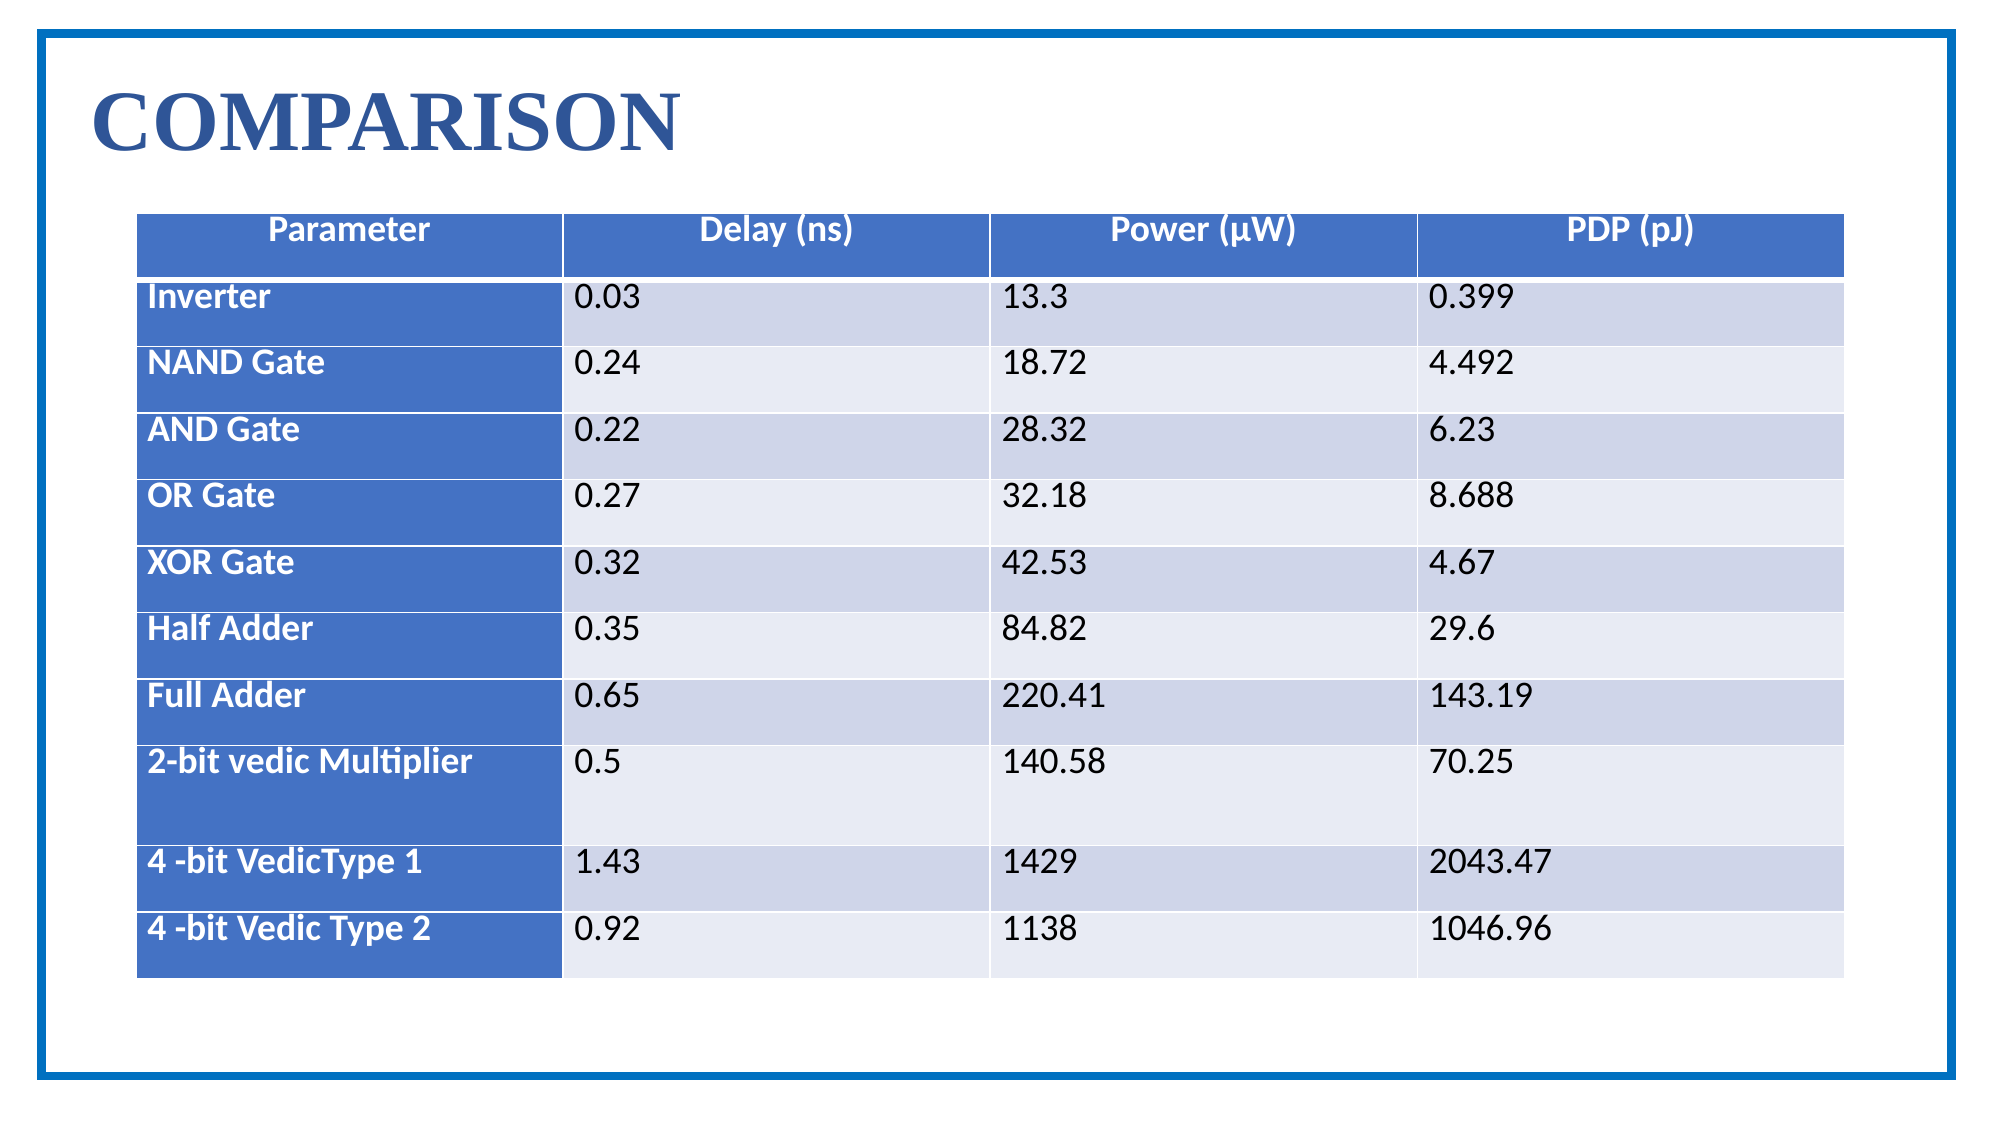

# COMPARISON
| Parameter | Delay (ns) | Power (μW) | PDP (pJ) |
| --- | --- | --- | --- |
| Inverter | 0.03 | 13.3 | 0.399 |
| NAND Gate | 0.24 | 18.72 | 4.492 |
| AND Gate | 0.22 | 28.32 | 6.23 |
| OR Gate | 0.27 | 32.18 | 8.688 |
| XOR Gate | 0.32 | 42.53 | 4.67 |
| Half Adder | 0.35 | 84.82 | 29.6 |
| Full Adder | 0.65 | 220.41 | 143.19 |
| 2-bit vedic Multiplier | 0.5 | 140.58 | 70.25 |
| 4 -bit VedicType 1 | 1.43 | 1429 | 2043.47 |
| 4 -bit Vedic Type 2 | 0.92 | 1138 | 1046.96 |